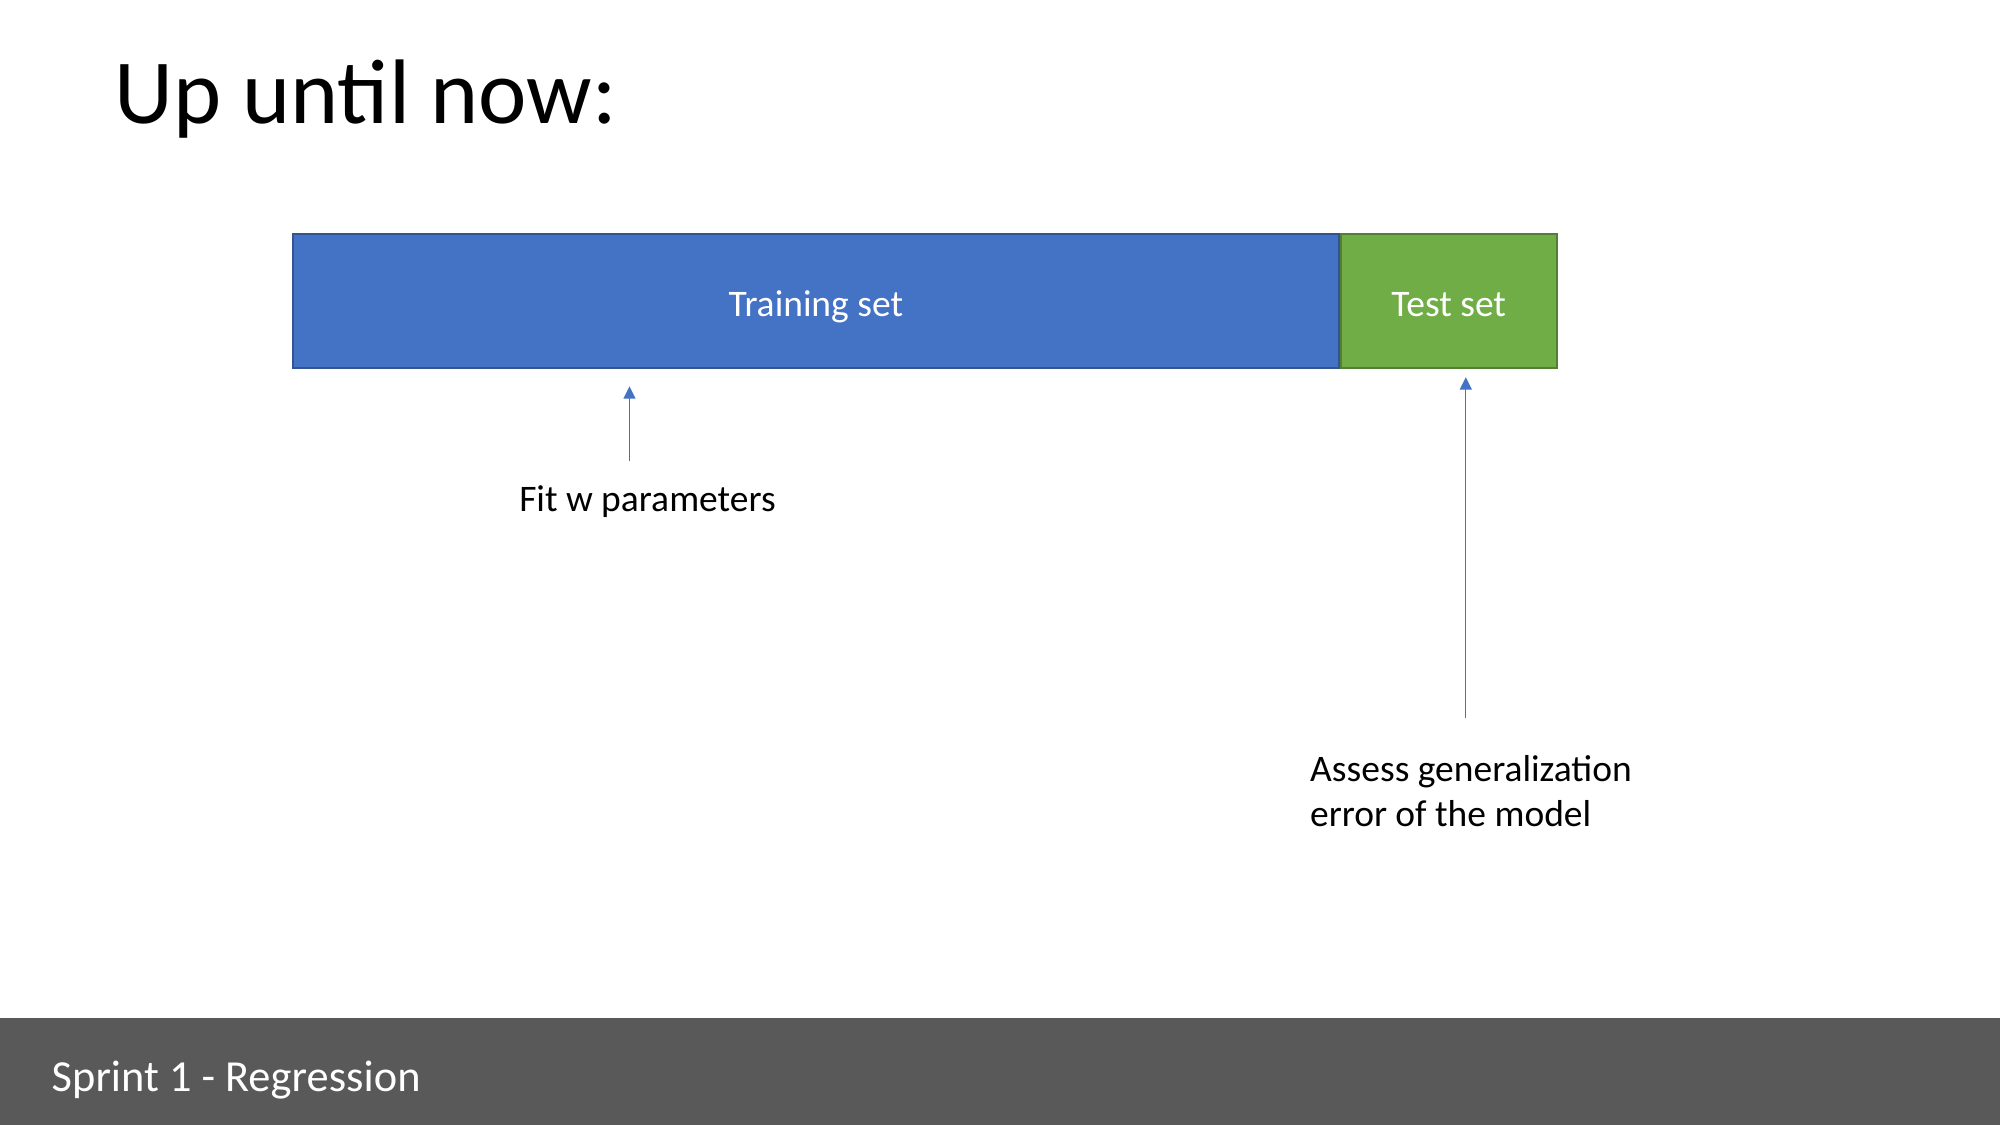

# Up until now:
Training set
Test set
Fit w parameters
Assess generalization error of the model

Sprint 1 - Regression